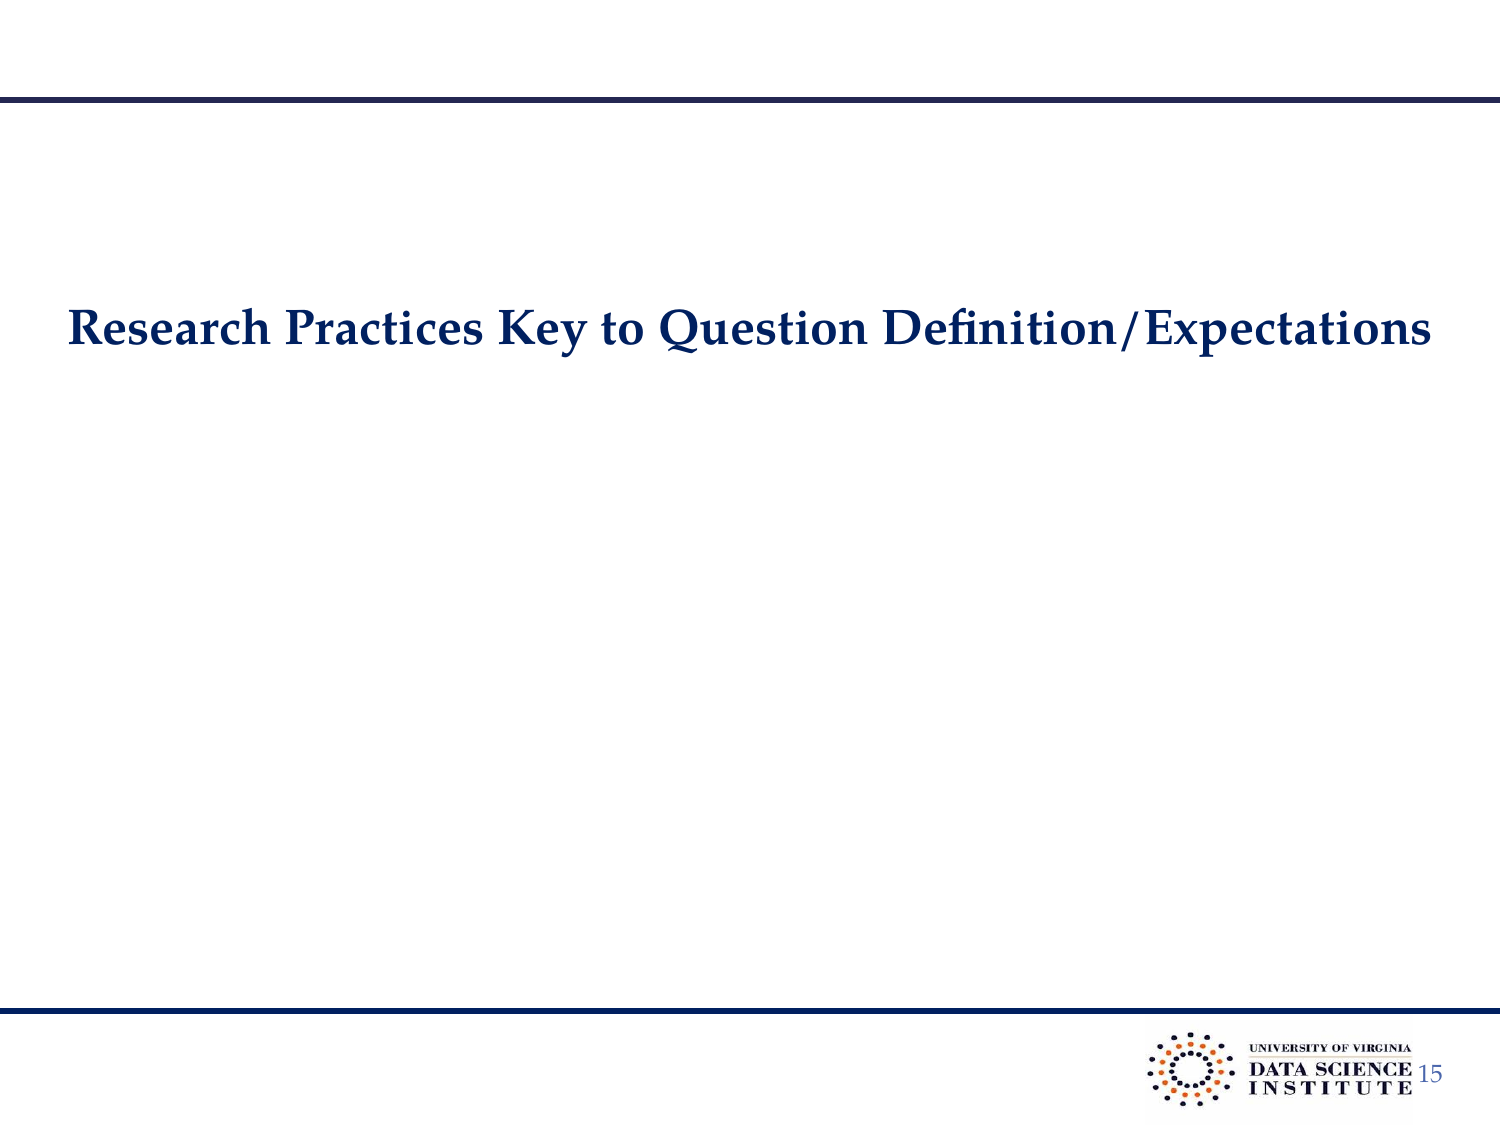

# Research Practices Key to Question Definition/Expectations
15